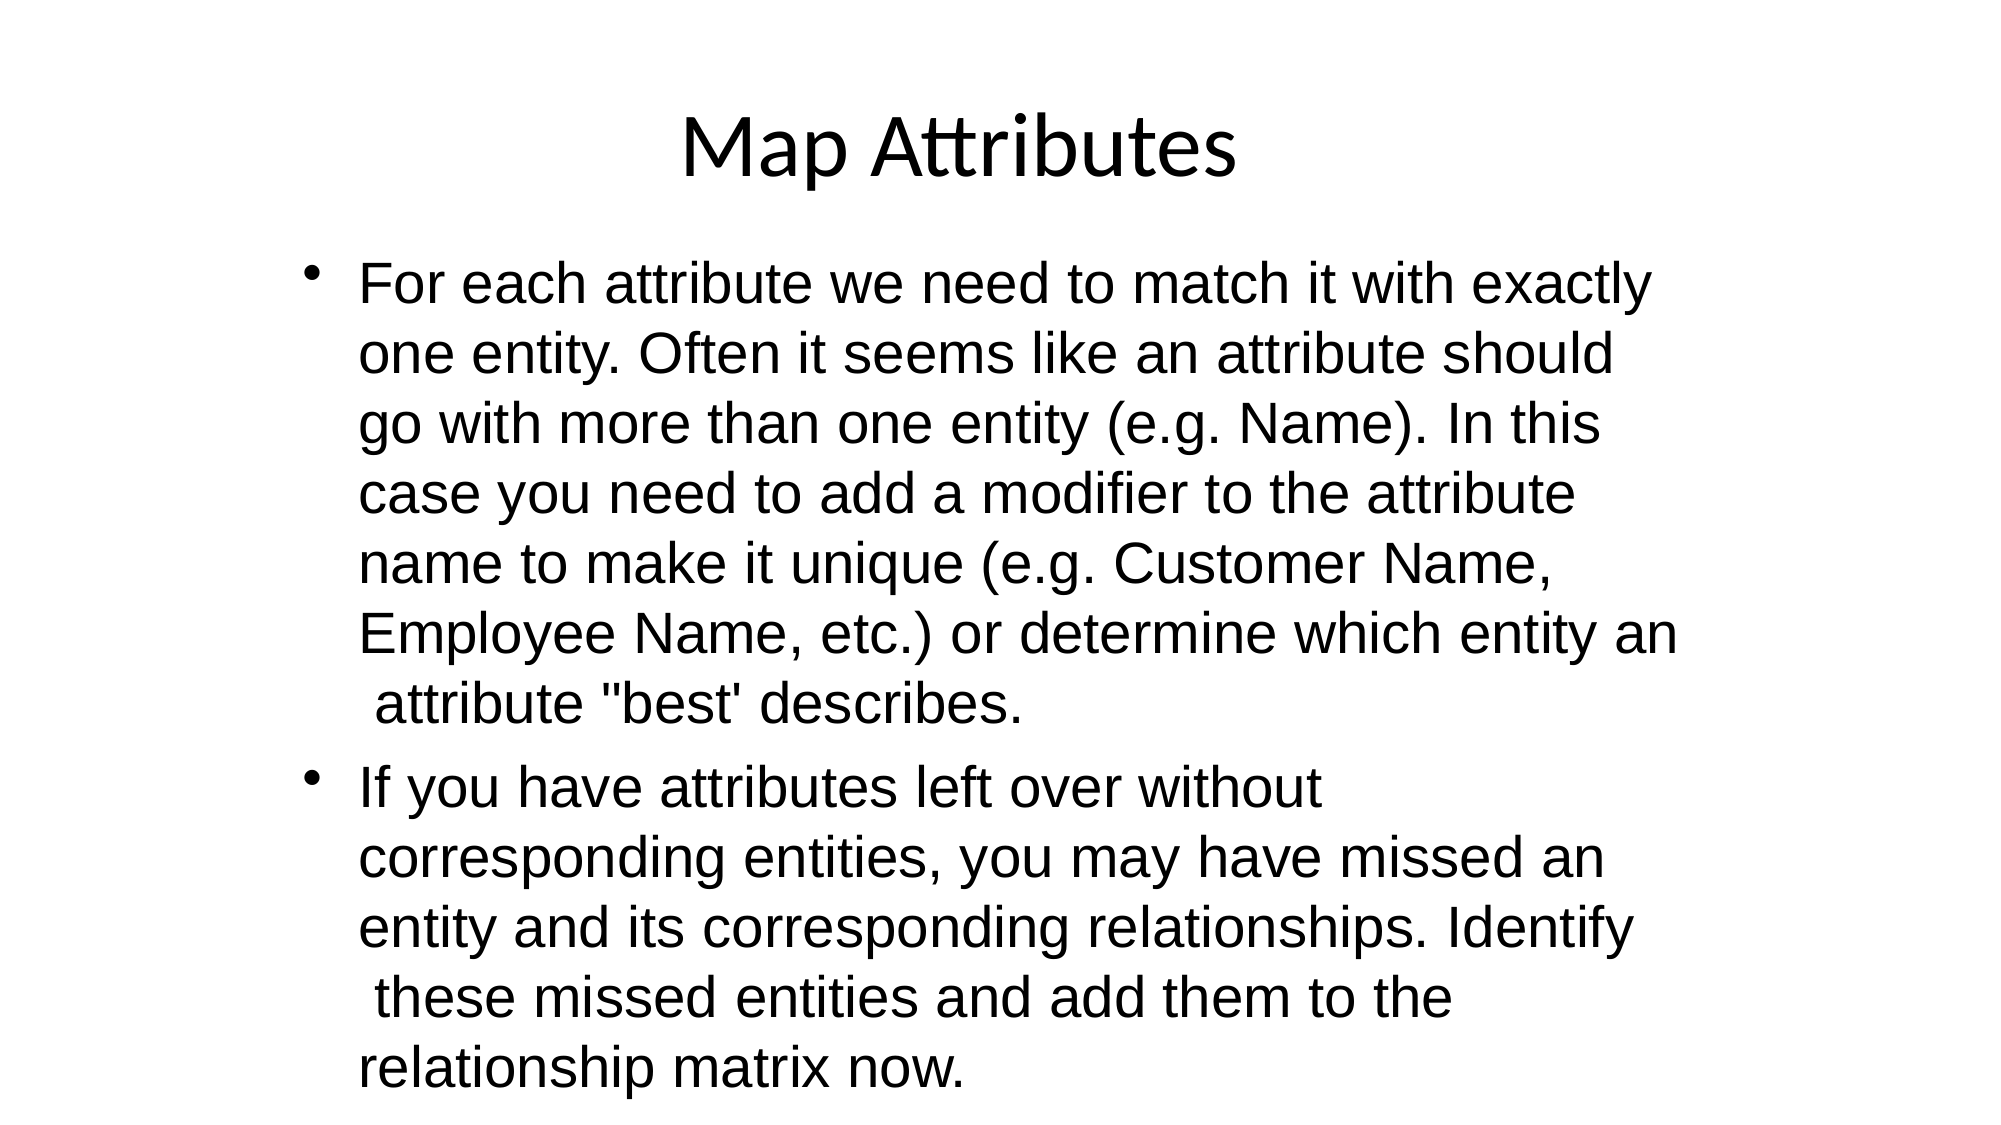

# Map Attributes
For each attribute we need to match it with exactly  one entity. Often it seems like an attribute should  go with more than one entity (e.g. Name). In this  case you need to add a modifier to the attribute  name to make it unique (e.g. Customer Name,  Employee Name, etc.) or determine which entity an  attribute "best' describes.
If you have attributes left over without  corresponding entities, you may have missed an  entity and its corresponding relationships. Identify  these missed entities and add them to the  relationship matrix now.